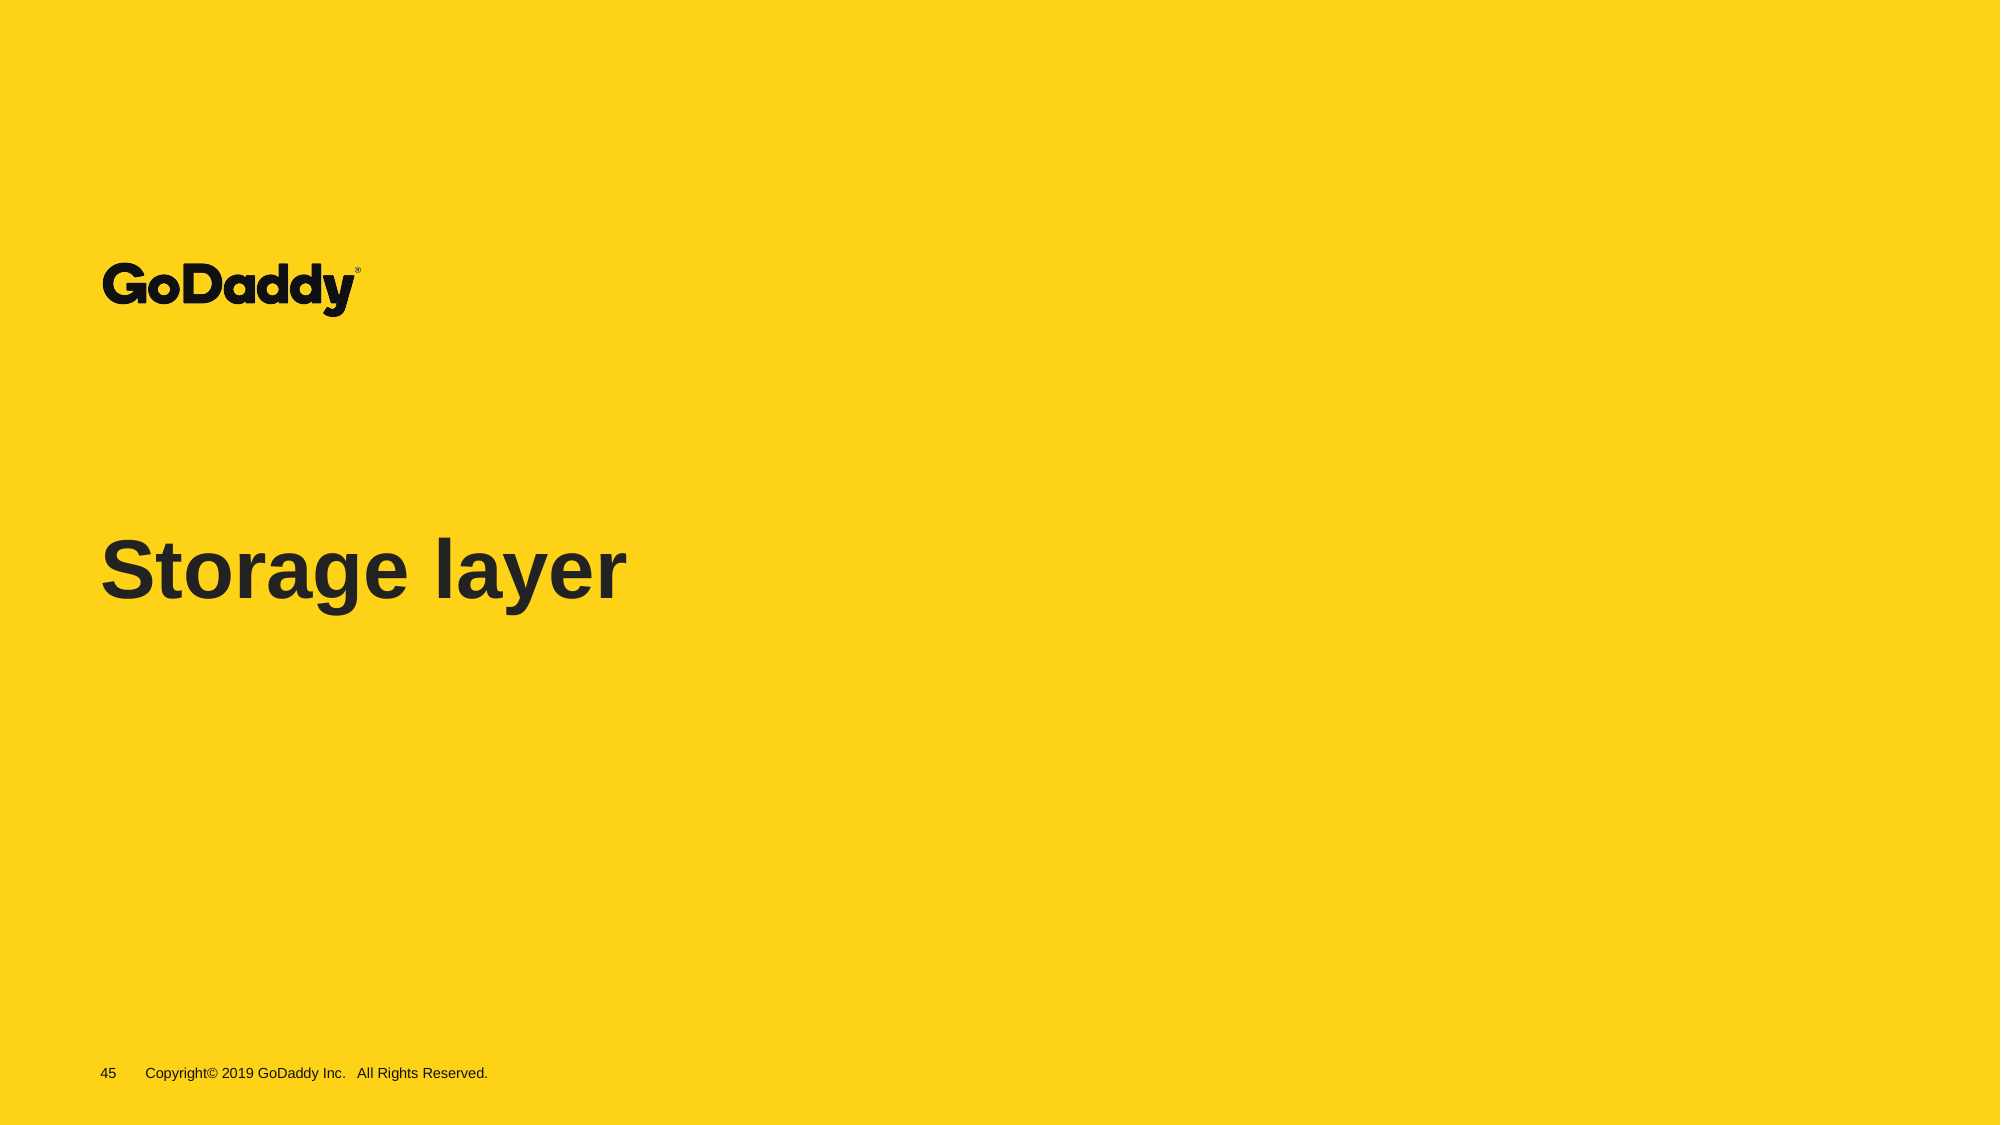

# Storage layer

45
Copyright© 2019 GoDaddy Inc.   All Rights Reserved.